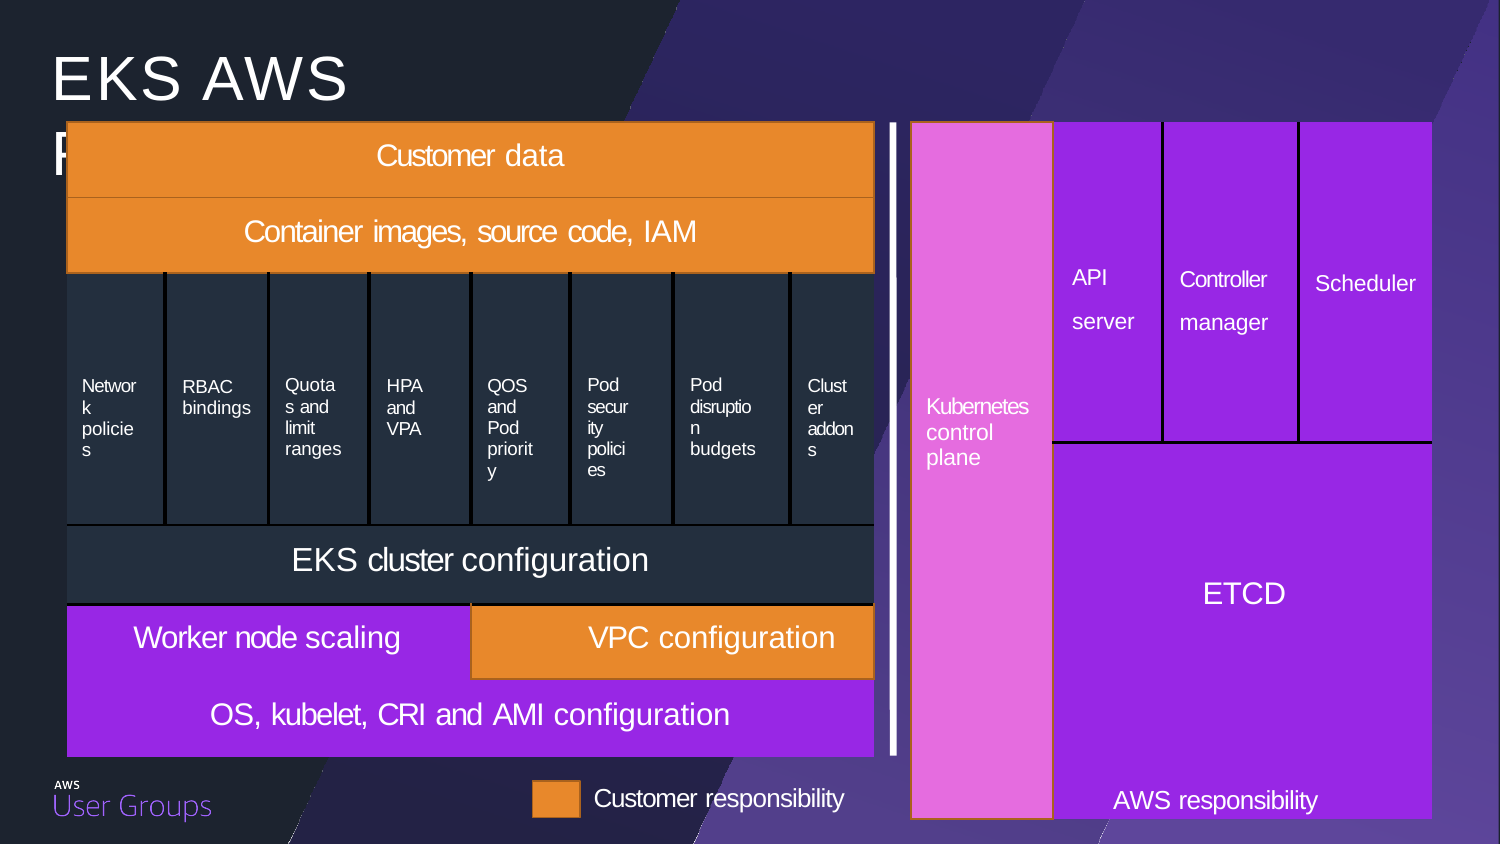

# EKS AWS Fargate
| Customer data |  |  |  |  |  |  |  |
| --- | --- | --- | --- | --- | --- | --- | --- |
| Container images, source code, IAM |  |  |  |  |  |  |  |
| Network policies | RBAC bindings | Quotas and limit ranges | HPA and VPA | QOS and Pod priority | Pod security policies | Pod disruption budgets | Cluster addons |
| EKS cluster configuration |  |  |  |  |  |  |  |
| Worker node scaling |  |  |  | VPC configuration |  |  |  |
| OS, kubelet, CRI and AMI configuration |  |  |  |  |  |  |  |
| Kubernetes control plane | API server | Controller manager | Scheduler |
| --- | --- | --- | --- |
|  | ETCD |  |  |

Customer responsibility
AWS responsibility